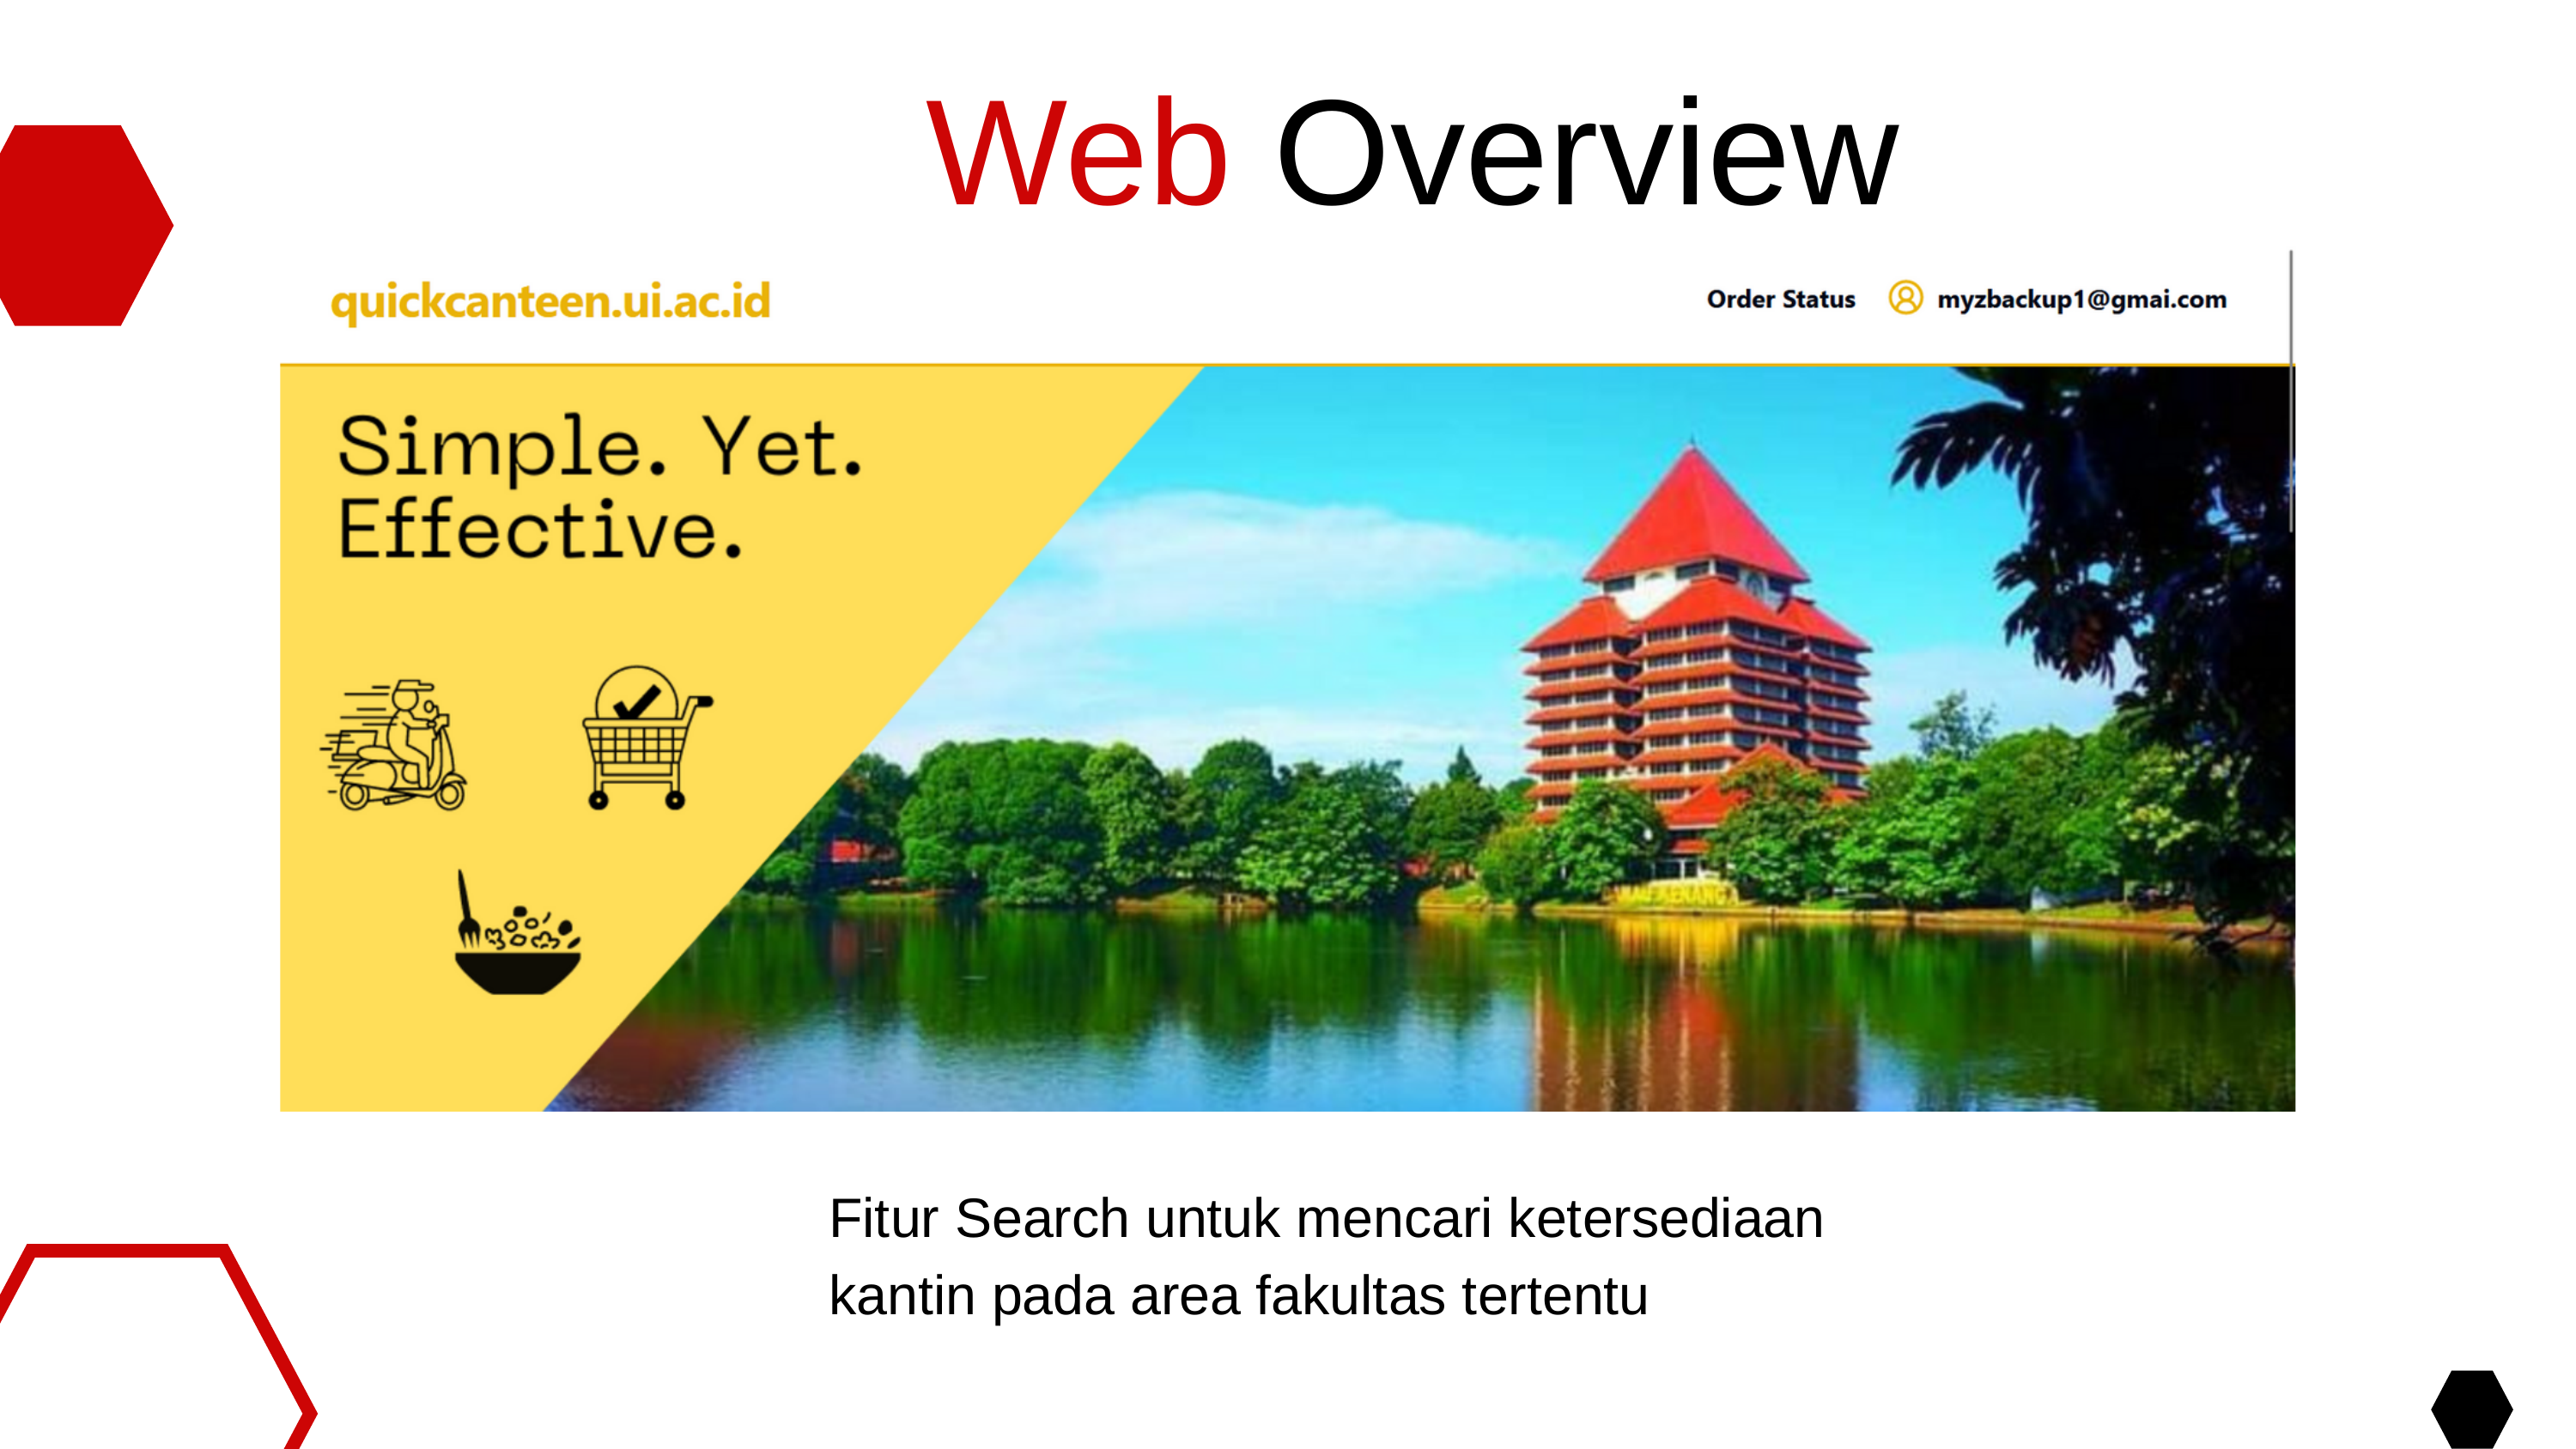

Web Overview

Fitur Search untuk mencari ketersediaan kantin pada area fakultas tertentu